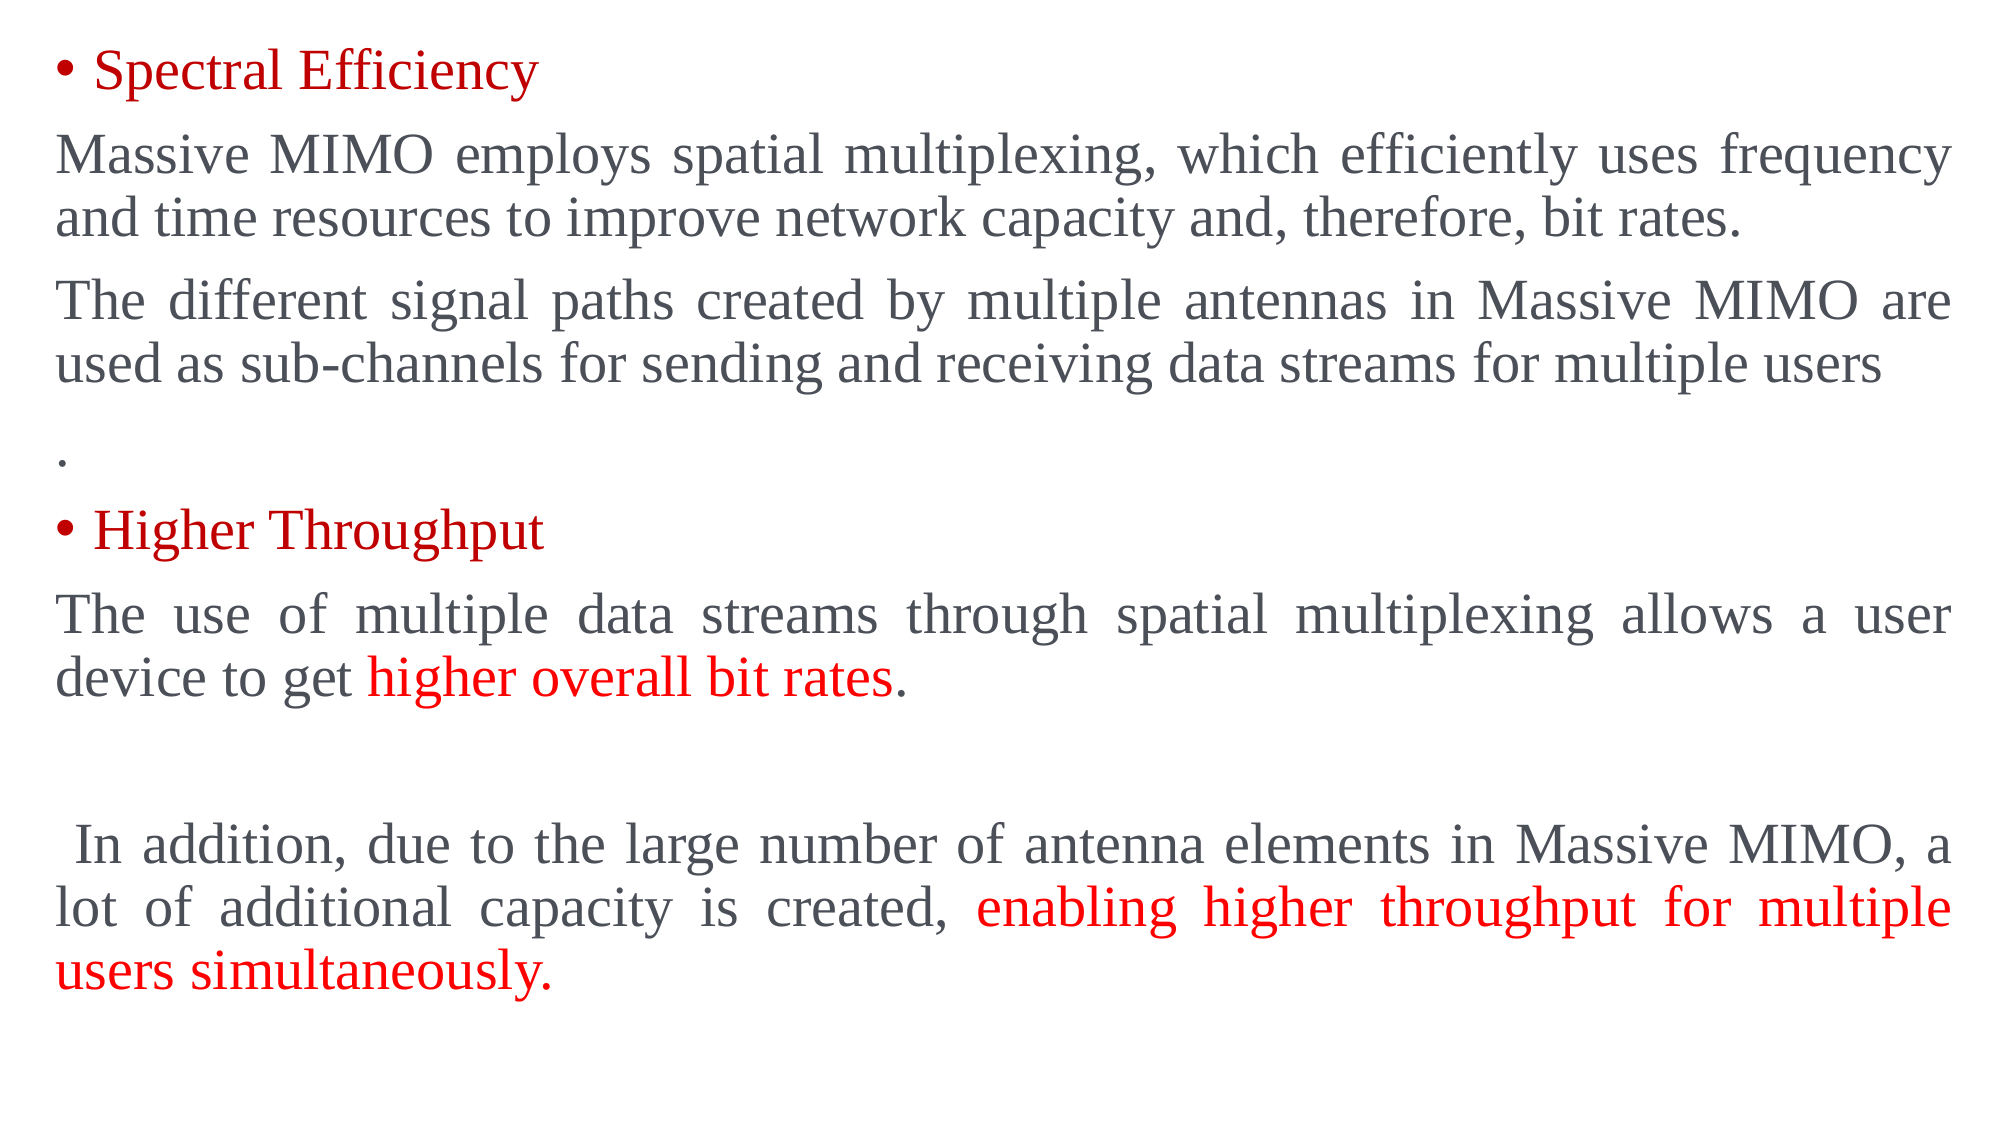

Spectral Efficiency
Massive MIMO employs spatial multiplexing, which efficiently uses frequency and time resources to improve network capacity and, therefore, bit rates.
The different signal paths created by multiple antennas in Massive MIMO are used as sub-channels for sending and receiving data streams for multiple users
.
Higher Throughput
The use of multiple data streams through spatial multiplexing allows a user device to get higher overall bit rates.

 In addition, due to the large number of antenna elements in Massive MIMO, a lot of additional capacity is created, enabling higher throughput for multiple users simultaneously.